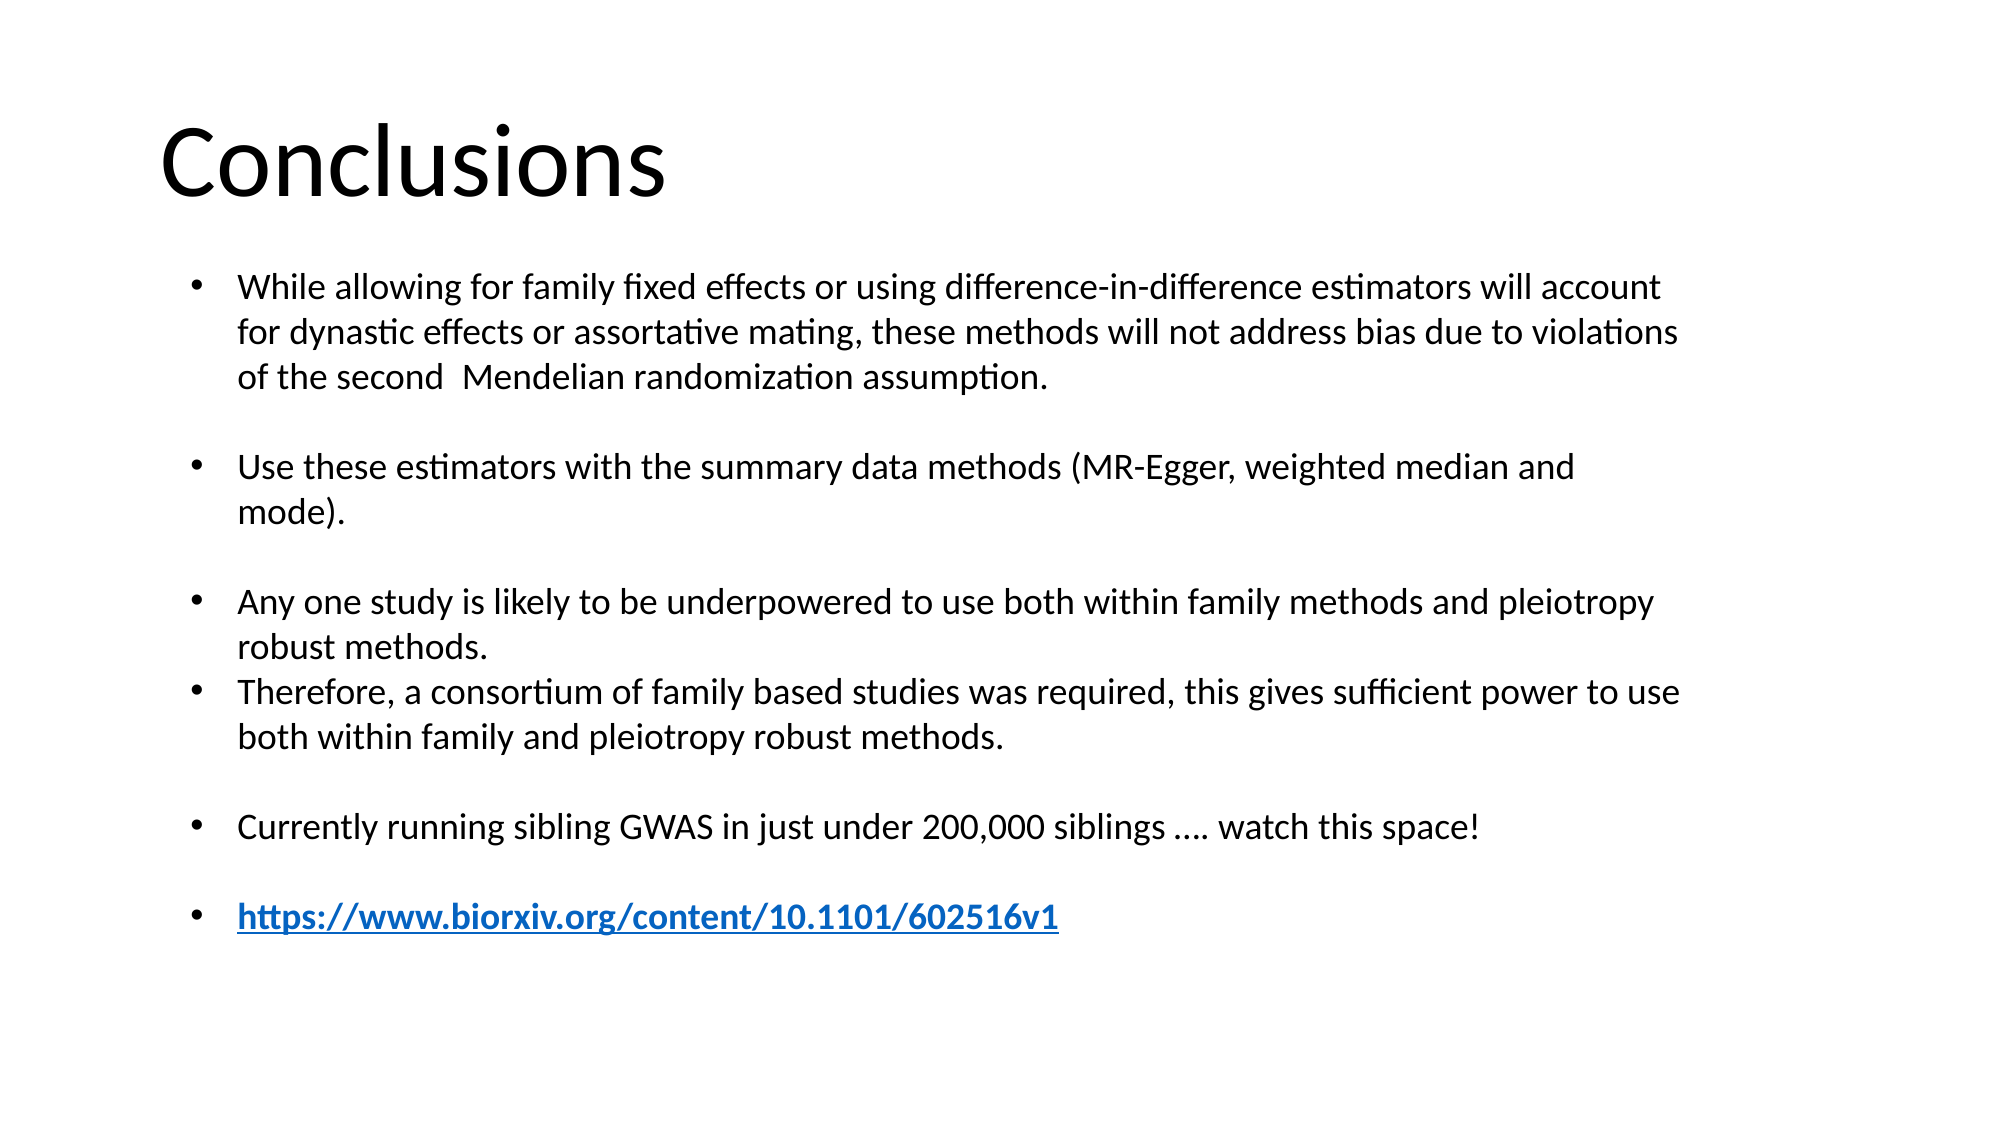

# Conclusions
While allowing for family fixed effects or using difference-in-difference estimators will account for dynastic effects or assortative mating, these methods will not address bias due to violations of the second  Mendelian randomization assumption.

Use these estimators with the summary data methods (MR-Egger, weighted median and mode).

Any one study is likely to be underpowered to use both within family methods and pleiotropy robust methods.
Therefore, a consortium of family based studies was required, this gives sufficient power to use both within family and pleiotropy robust methods.

Currently running sibling GWAS in just under 200,000 siblings …. watch this space!

https://www.biorxiv.org/content/10.1101/602516v1